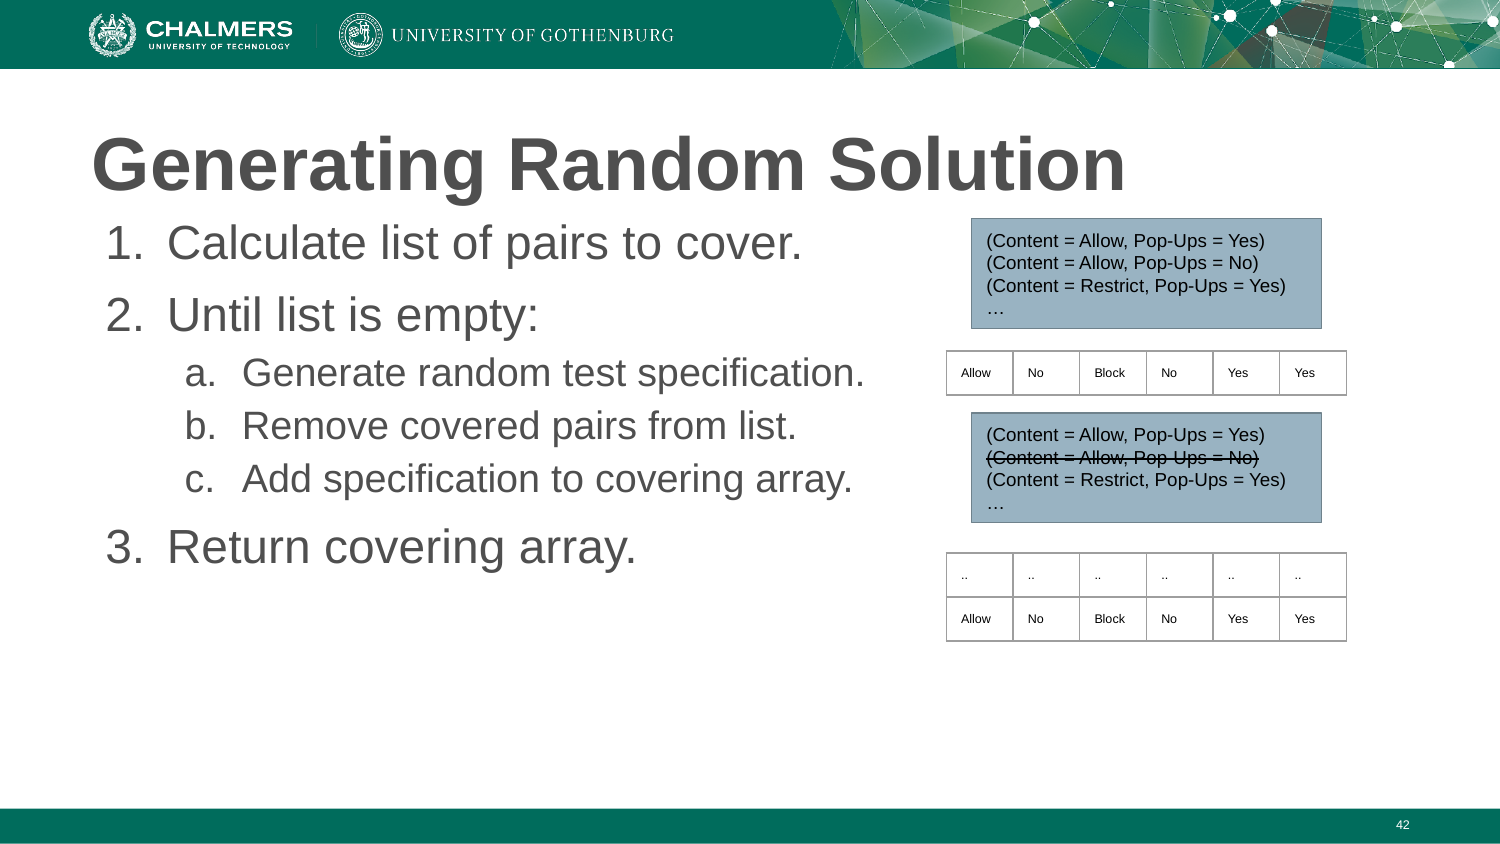

# Generating Random Solution
Calculate list of pairs to cover.
Until list is empty:
Generate random test specification.
Remove covered pairs from list.
Add specification to covering array.
Return covering array.
(Content = Allow, Pop-Ups = Yes)
(Content = Allow, Pop-Ups = No)
(Content = Restrict, Pop-Ups = Yes)
…
| Allow | No | Block | No | Yes | Yes |
| --- | --- | --- | --- | --- | --- |
(Content = Allow, Pop-Ups = Yes)
(Content = Allow, Pop-Ups = No)
(Content = Restrict, Pop-Ups = Yes)
…
| .. | .. | .. | .. | .. | .. |
| --- | --- | --- | --- | --- | --- |
| Allow | No | Block | No | Yes | Yes |
42